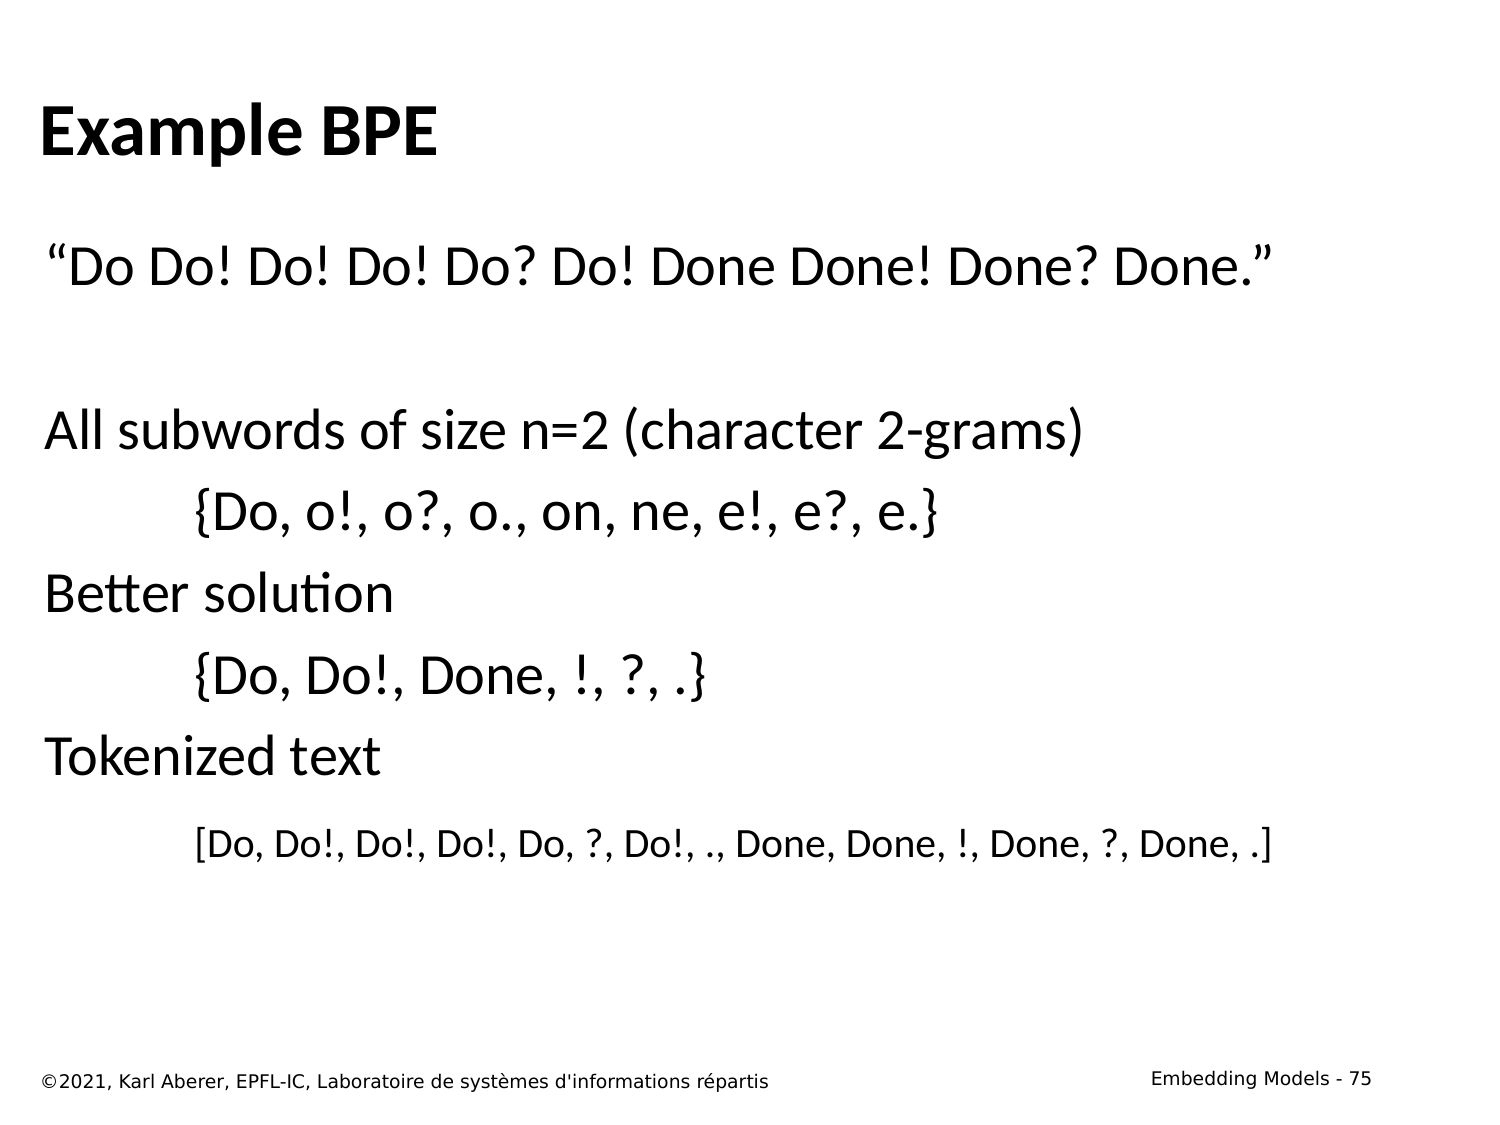

# Example BPE
“Do Do! Do! Do! Do? Do! Done Done! Done? Done.”

All subwords of size n=2 (character 2-grams)
	{Do, o!, o?, o., on, ne, e!, e?, e.}
Better solution
	{Do, Do!, Done, !, ?, .}
Tokenized text
	[Do, Do!, Do!, Do!, Do, ?, Do!, ., Done, Done, !, Done, ?, Done, .]

©2021, Karl Aberer, EPFL-IC, Laboratoire de systèmes d'informations répartis